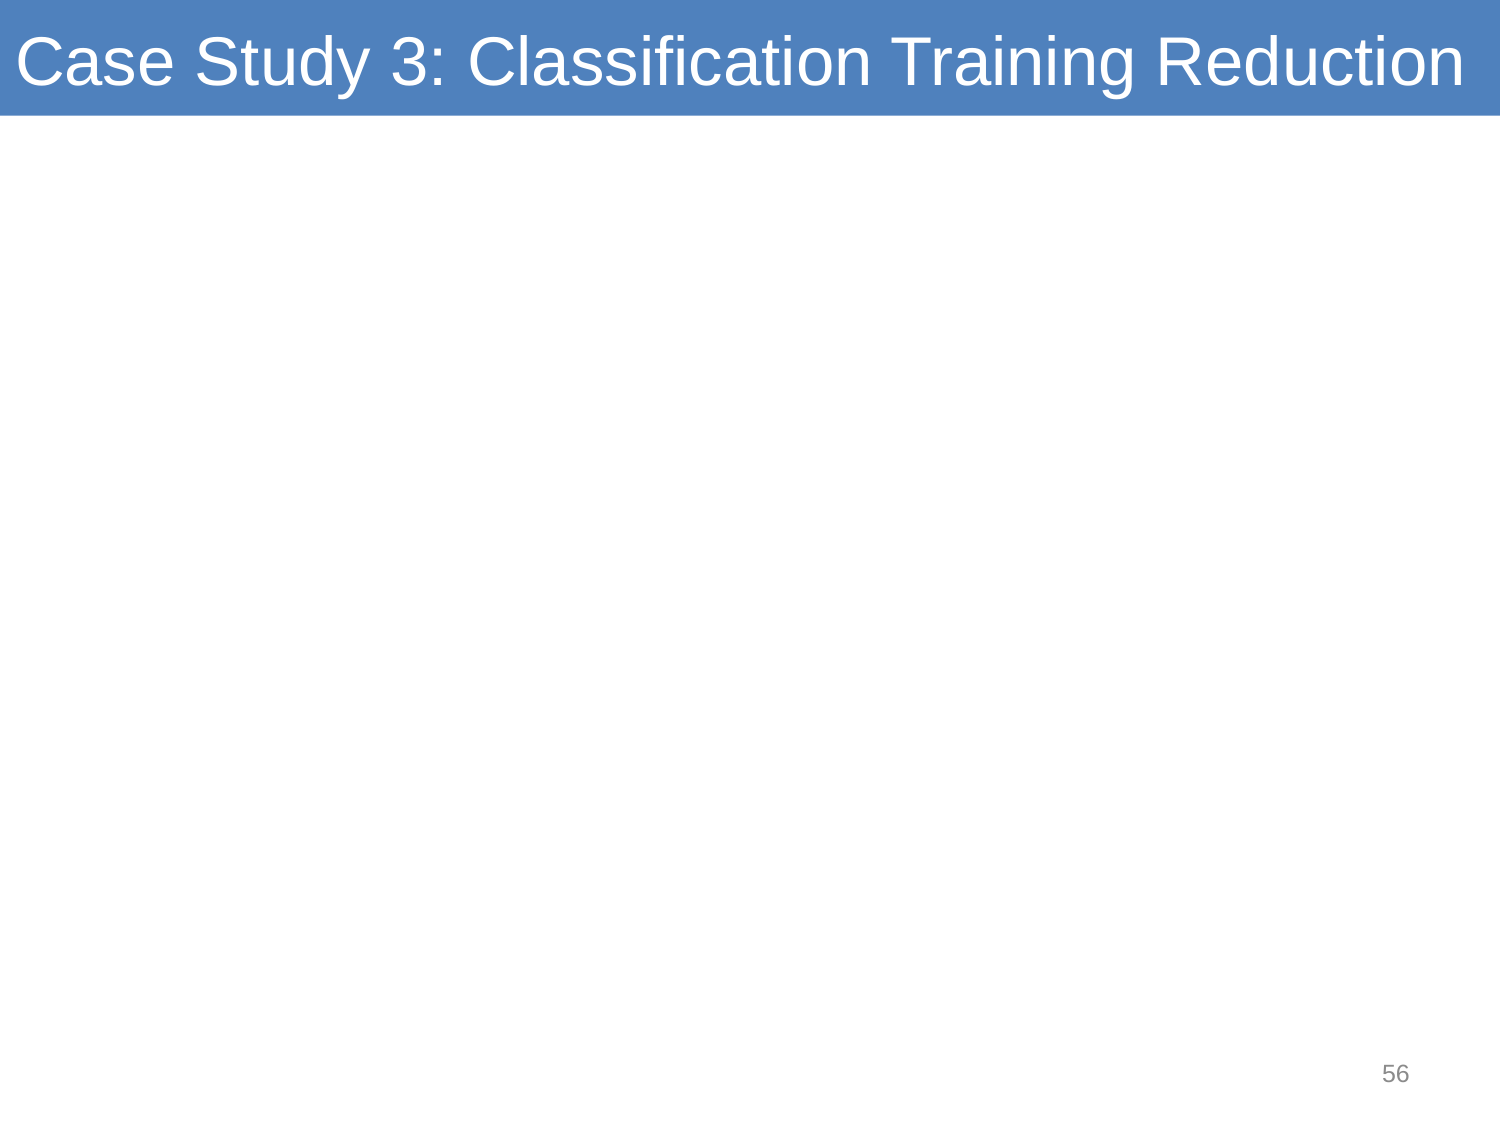

# Case Study 3: Classification Training Reduction
56